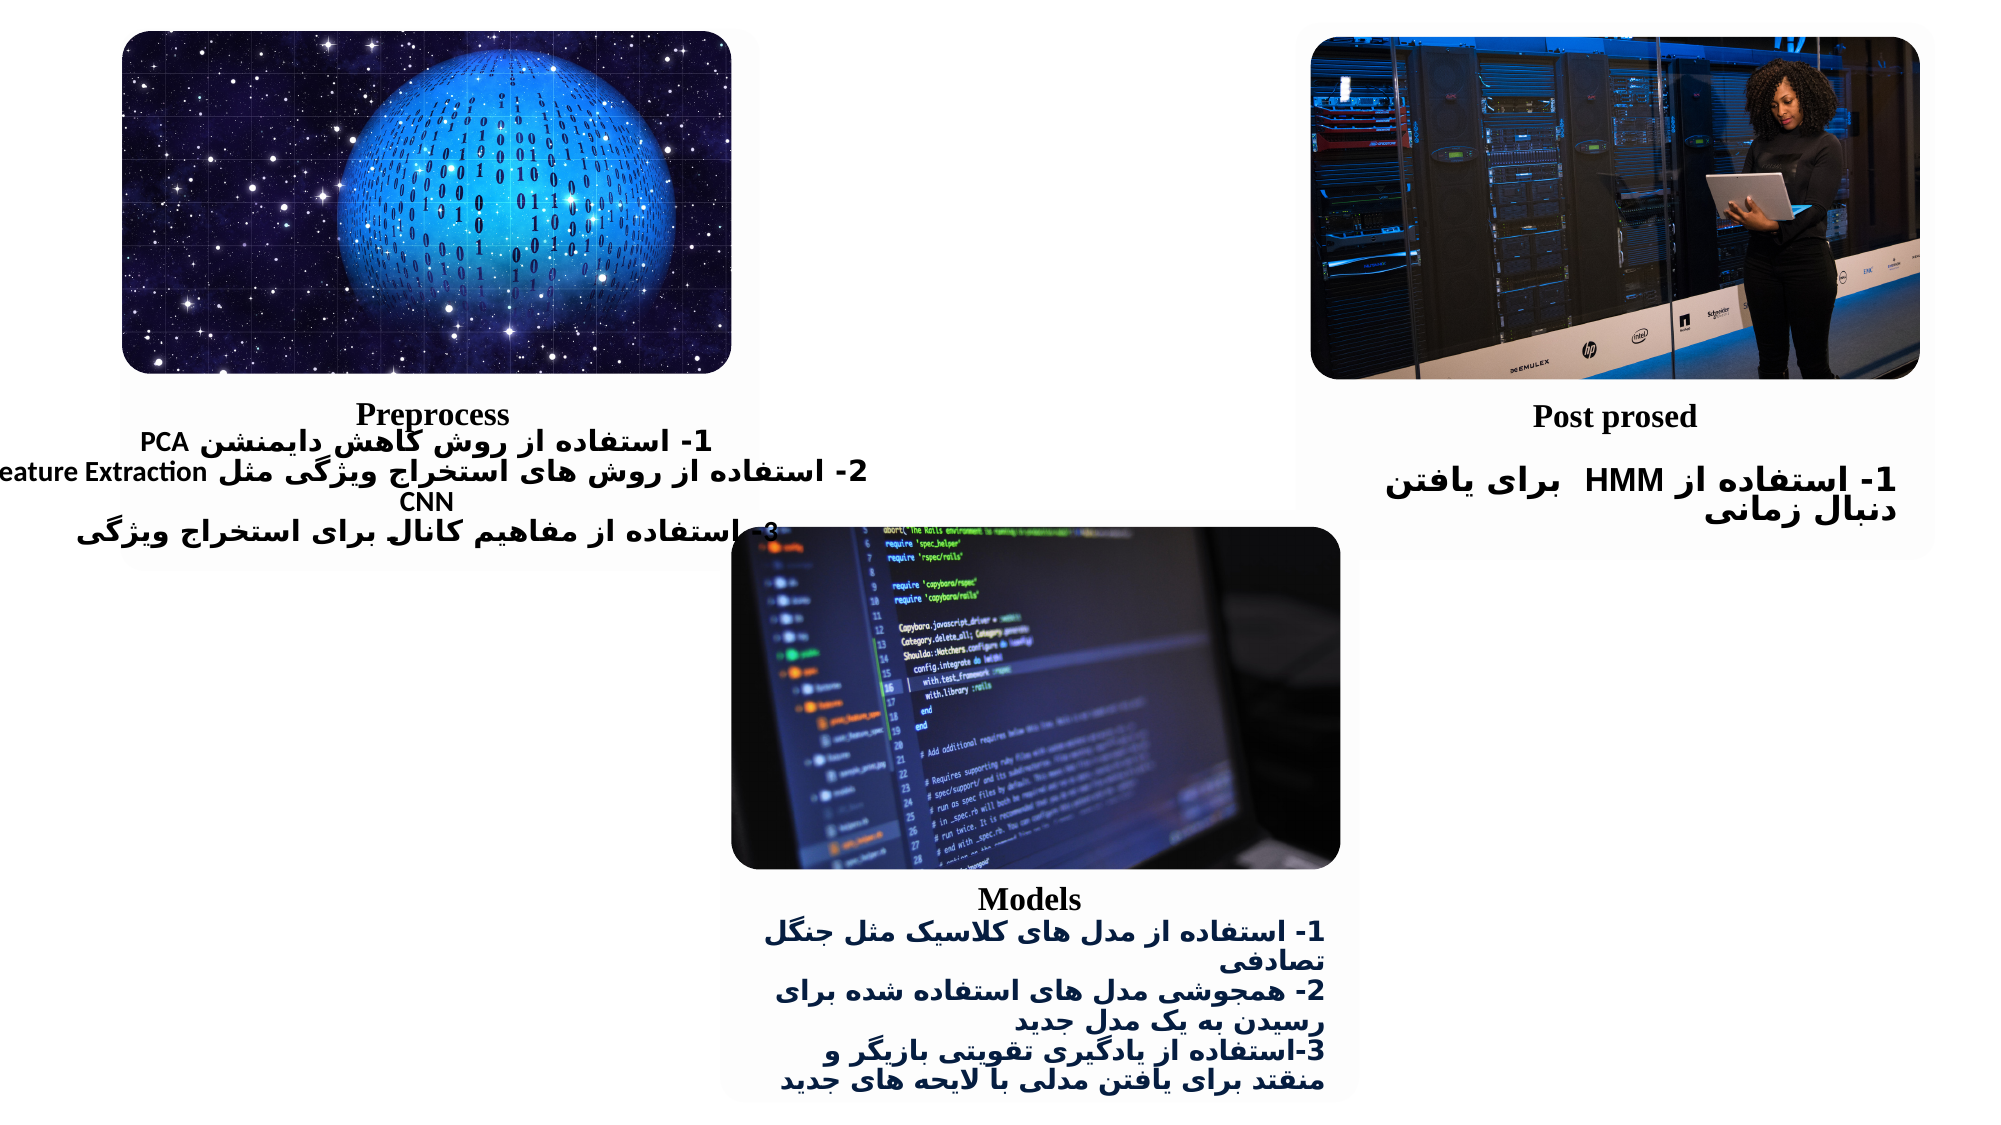

داده ها:

Preprocess
Post prosed
1- استفاده از روش کاهش دایمنشن PCA
2- استفاده از روش های استخراج ویژگی مثل Feature Extraction CNN
3- استفاده از مفاهیم کانال برای استخراج ویژگی
1- استفاده از HMM  برای یافتن دنبال زمانی

Models
1- استفاده از مدل های کلاسیک مثل جنگل تصادفی
2- همجوشی مدل های استفاده شده برای رسیدن به یک مدل جدید
3-استفاده از یادگیری تقویتی بازیگر و منقتد برای یافتن مدلی با لایحه های جدید